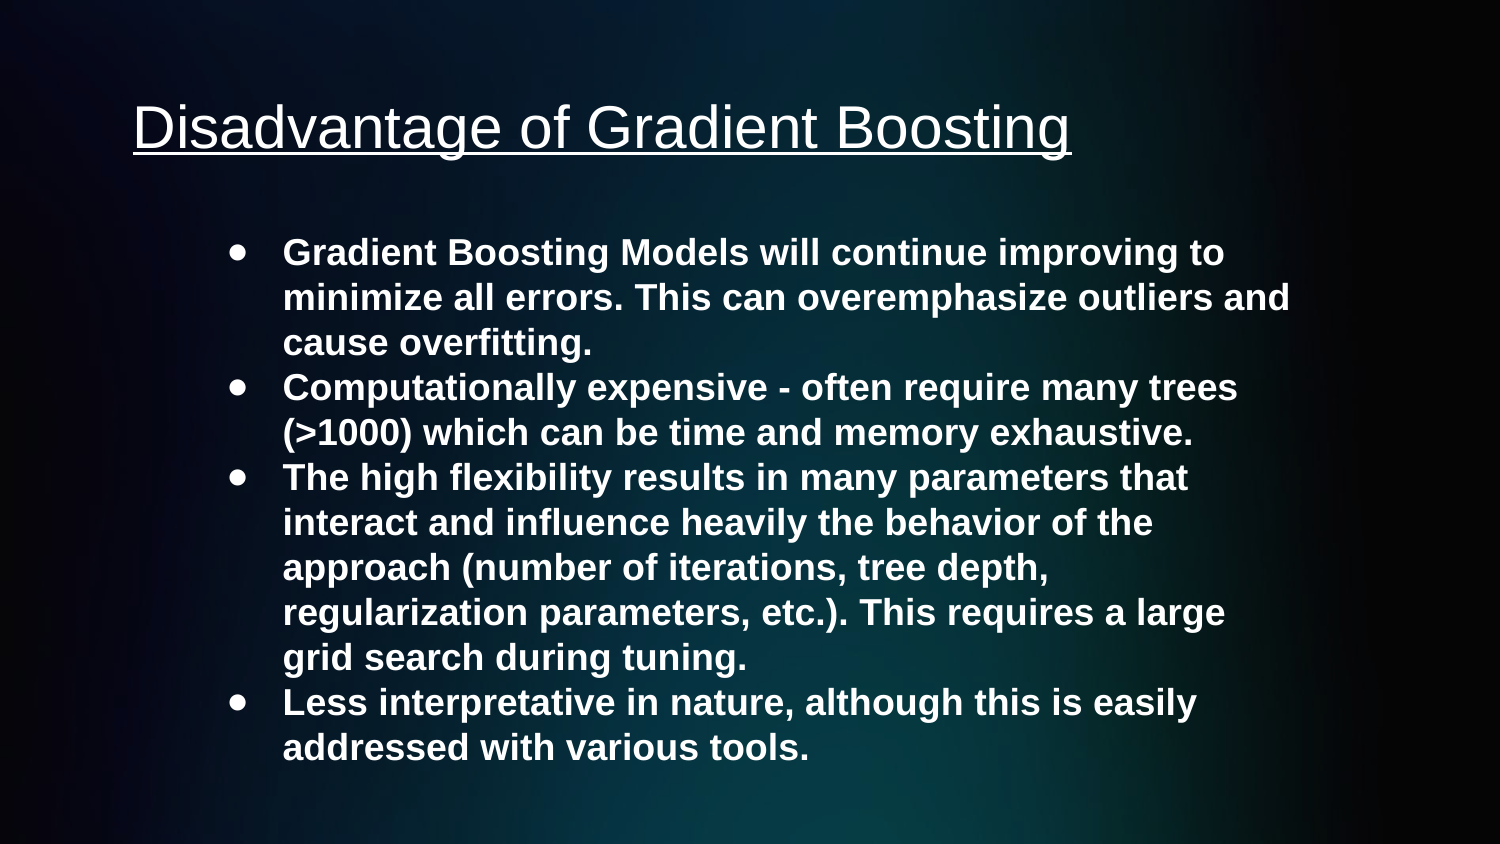

# Disadvantage of Gradient Boosting

Gradient Boosting Models will continue improving to minimize all errors. This can overemphasize outliers and cause overfitting.
Computationally expensive - often require many trees (>1000) which can be time and memory exhaustive.
The high flexibility results in many parameters that interact and influence heavily the behavior of the approach (number of iterations, tree depth, regularization parameters, etc.). This requires a large grid search during tuning.
Less interpretative in nature, although this is easily addressed with various tools.